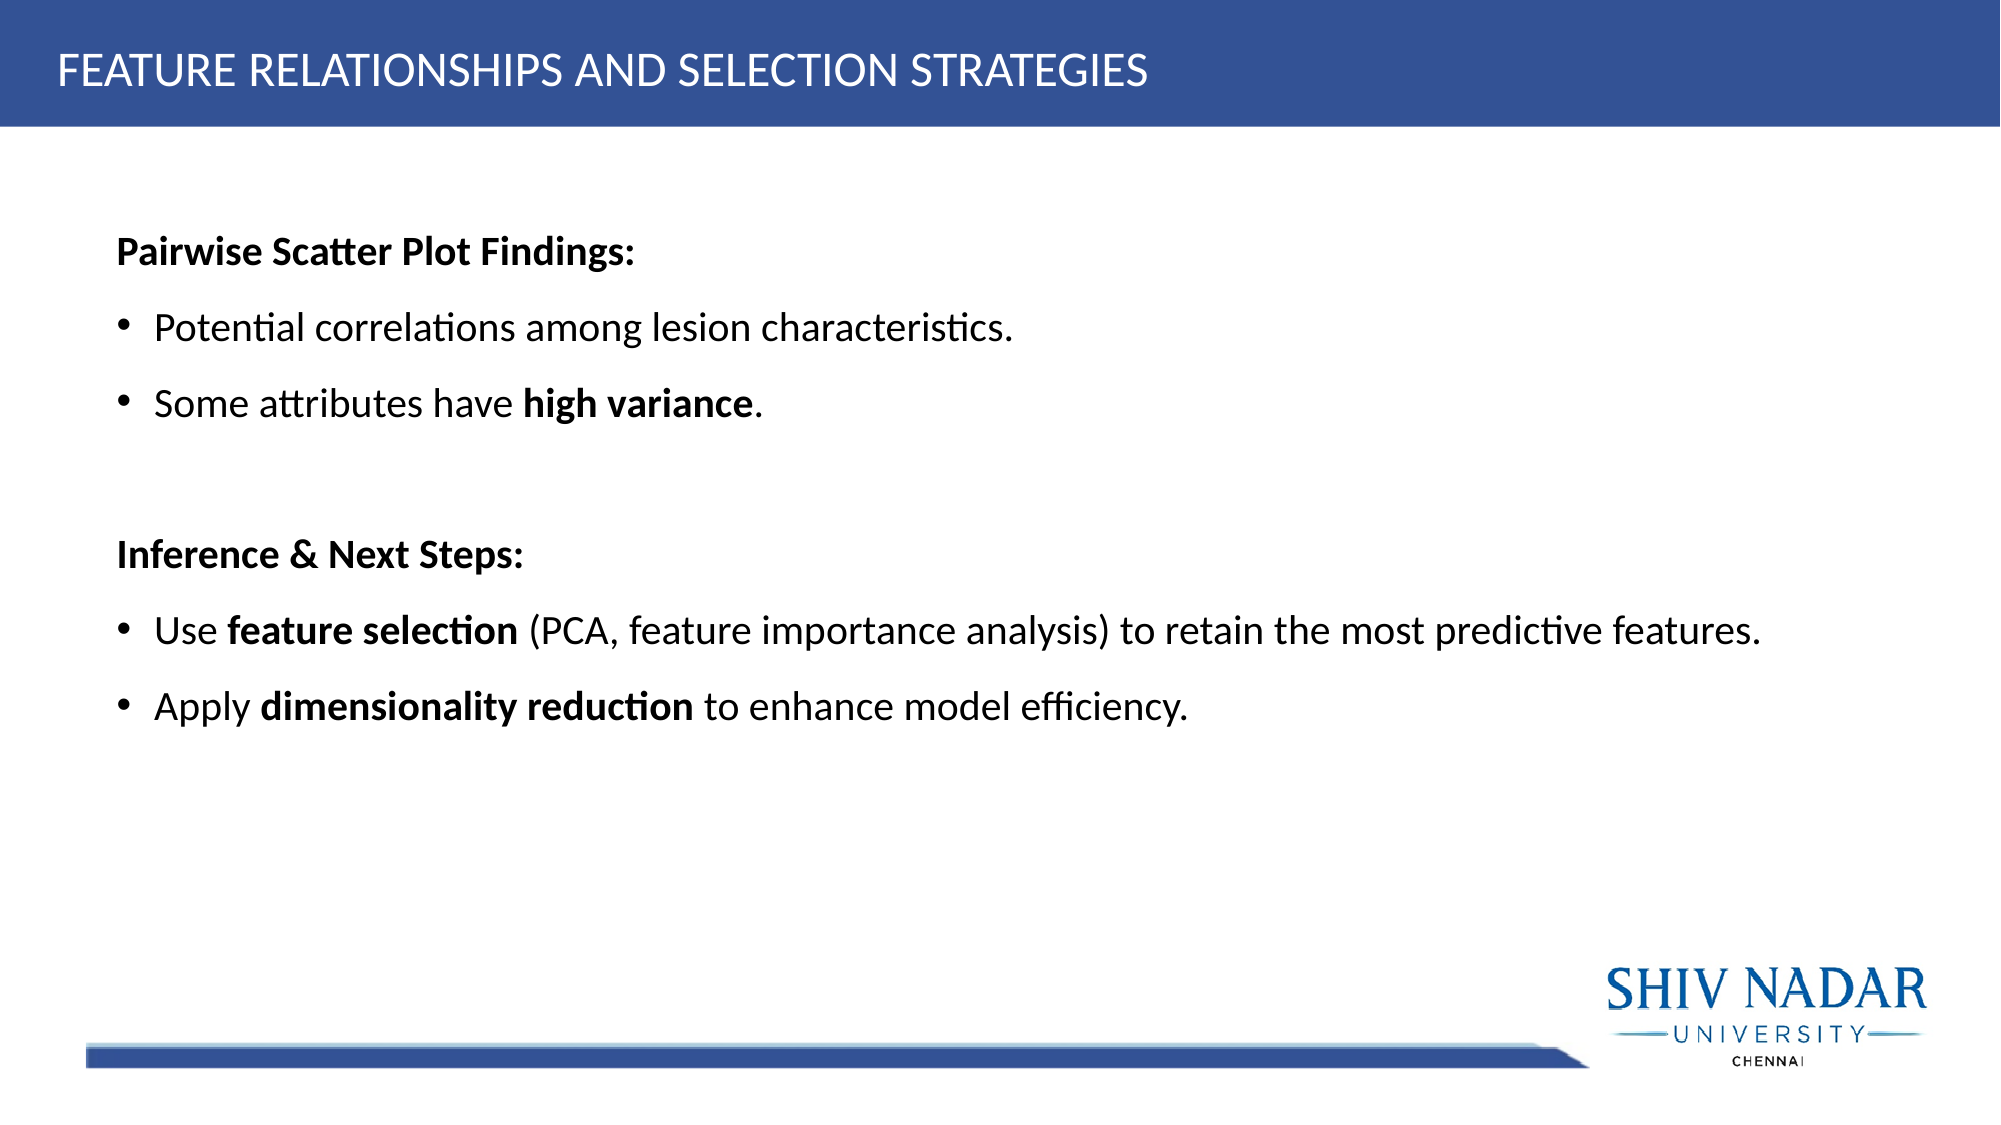

FEATURE RELATIONSHIPS AND SELECTION STRATEGIES
Pairwise Scatter Plot Findings:
Potential correlations among lesion characteristics.
Some attributes have high variance.

Inference & Next Steps:
Use feature selection (PCA, feature importance analysis) to retain the most predictive features.
Apply dimensionality reduction to enhance model efficiency.